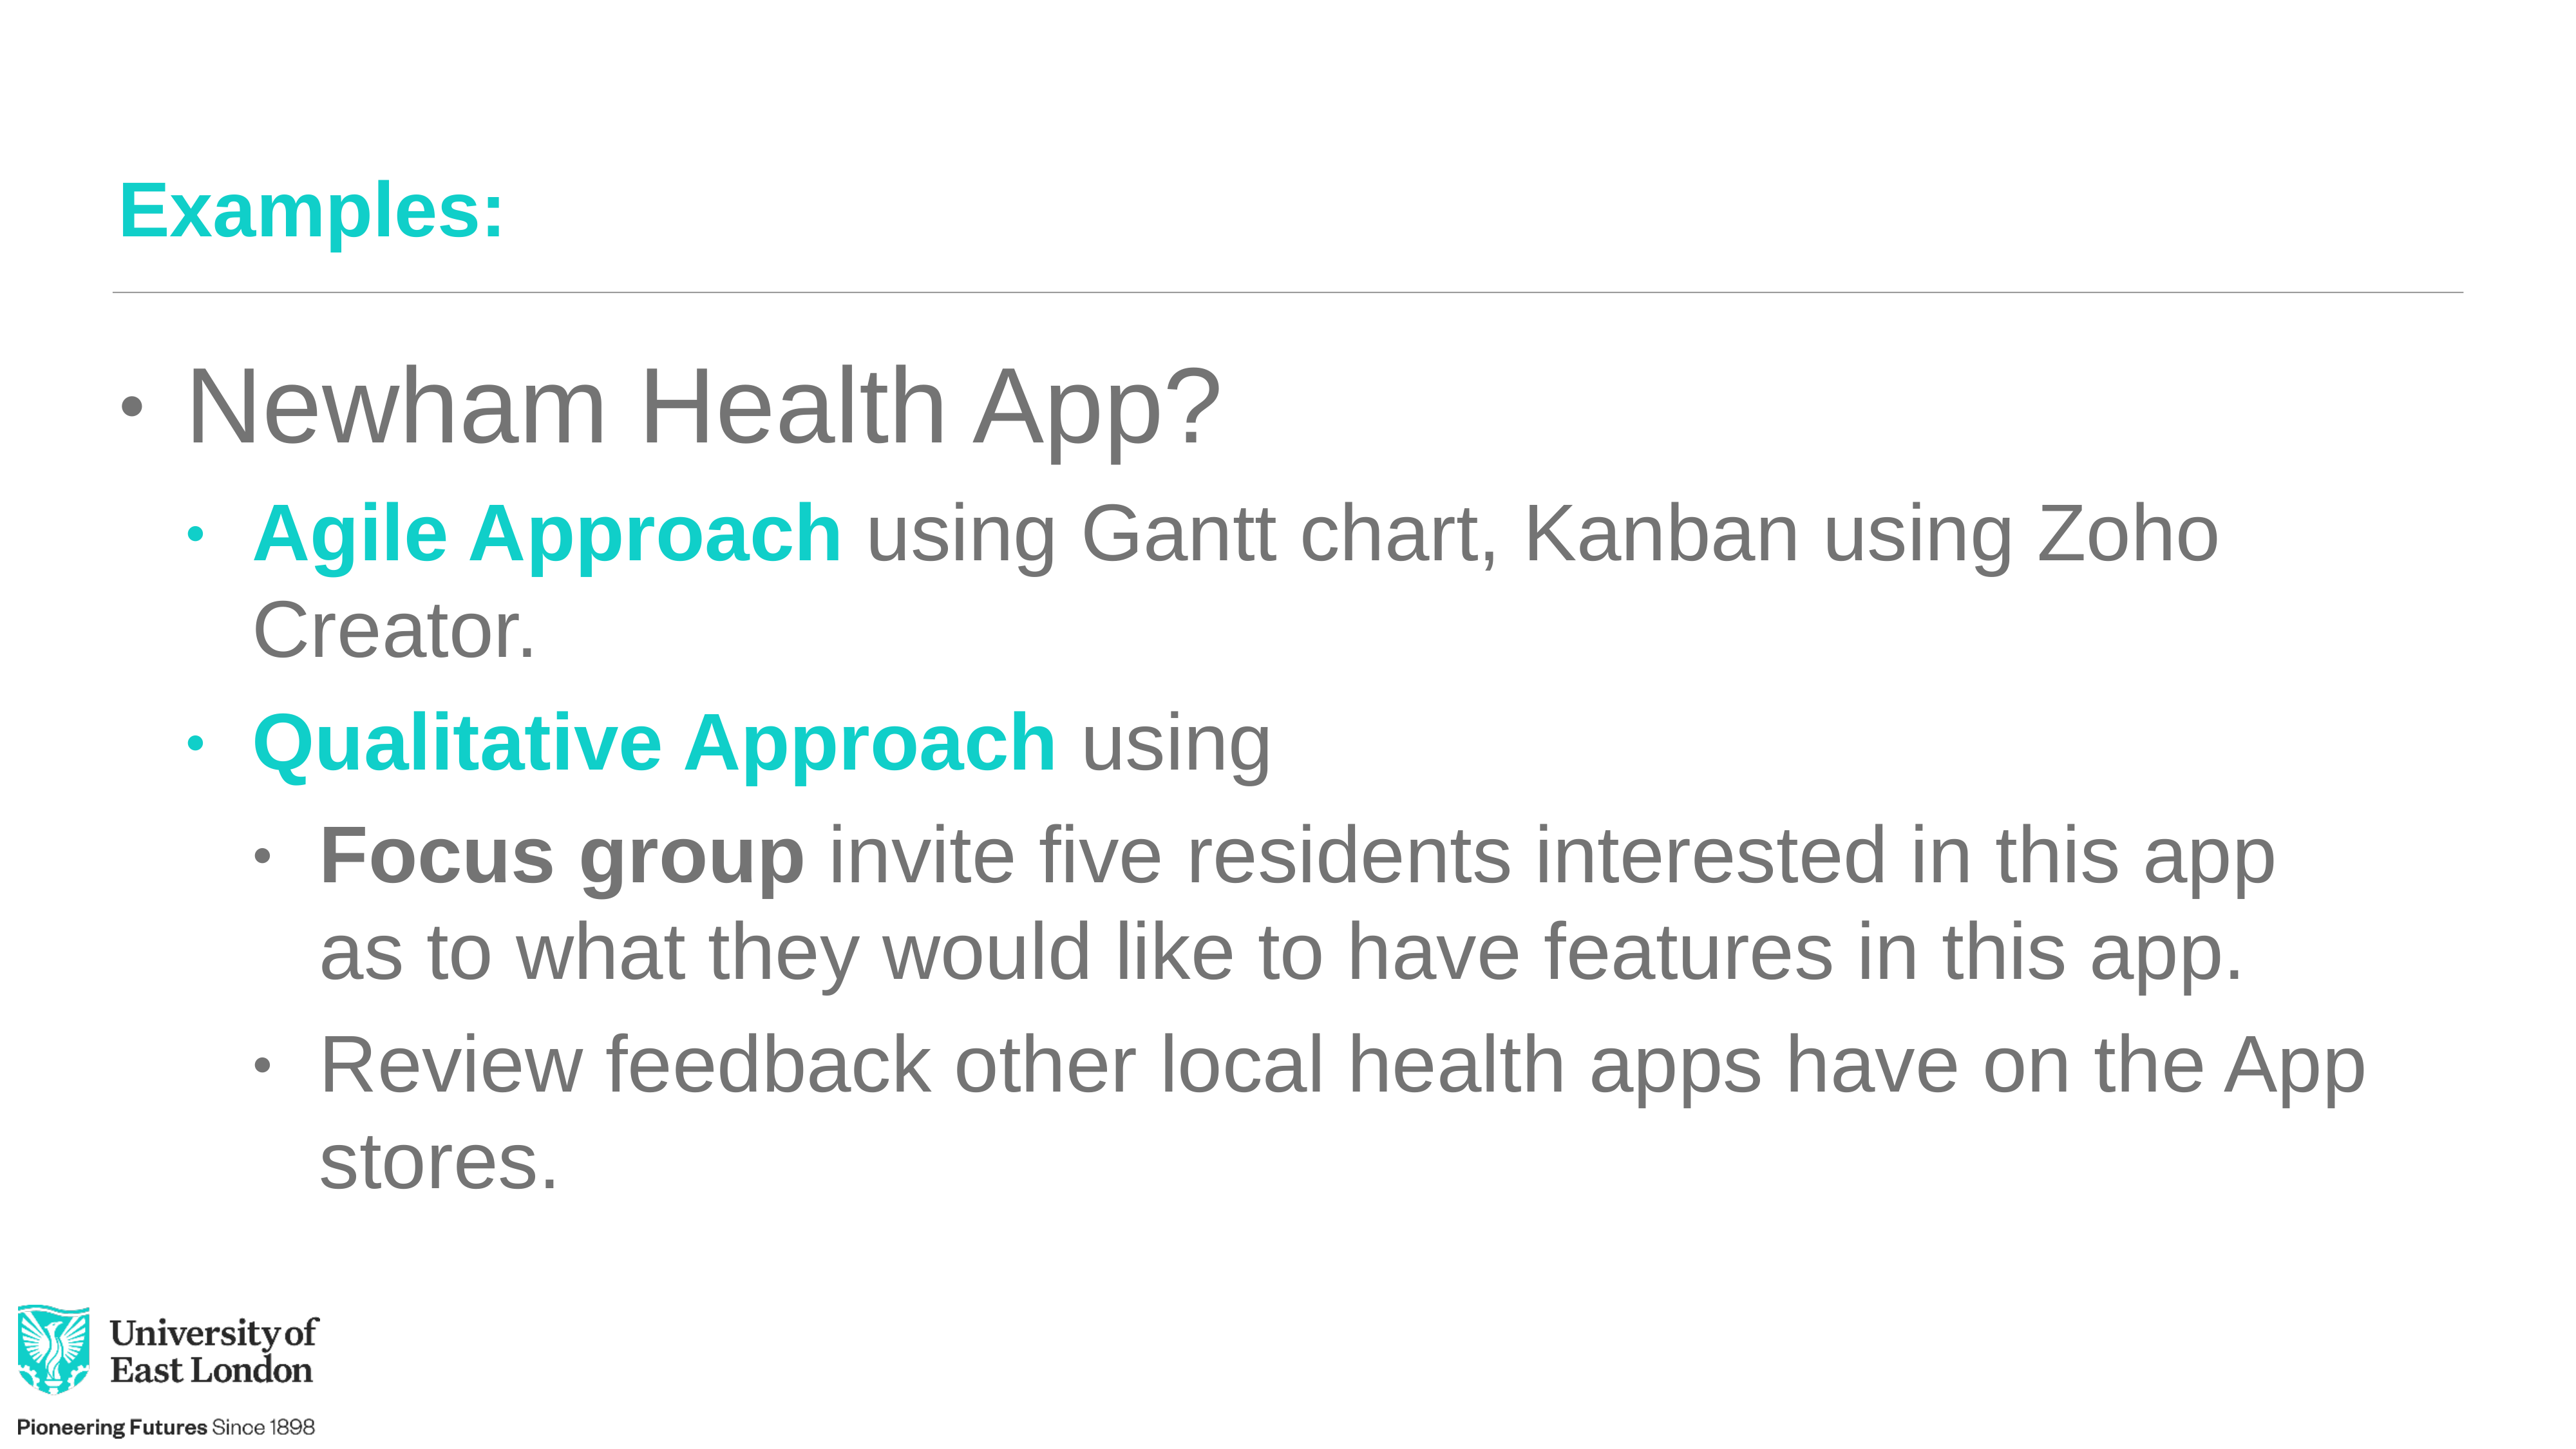

# Examples:
Newham Health App?
Agile Approach using Gantt chart, Kanban using Zoho Creator.
Qualitative Approach using
Focus group invite five residents interested in this app as to what they would like to have features in this app.
Review feedback other local health apps have on the App stores.